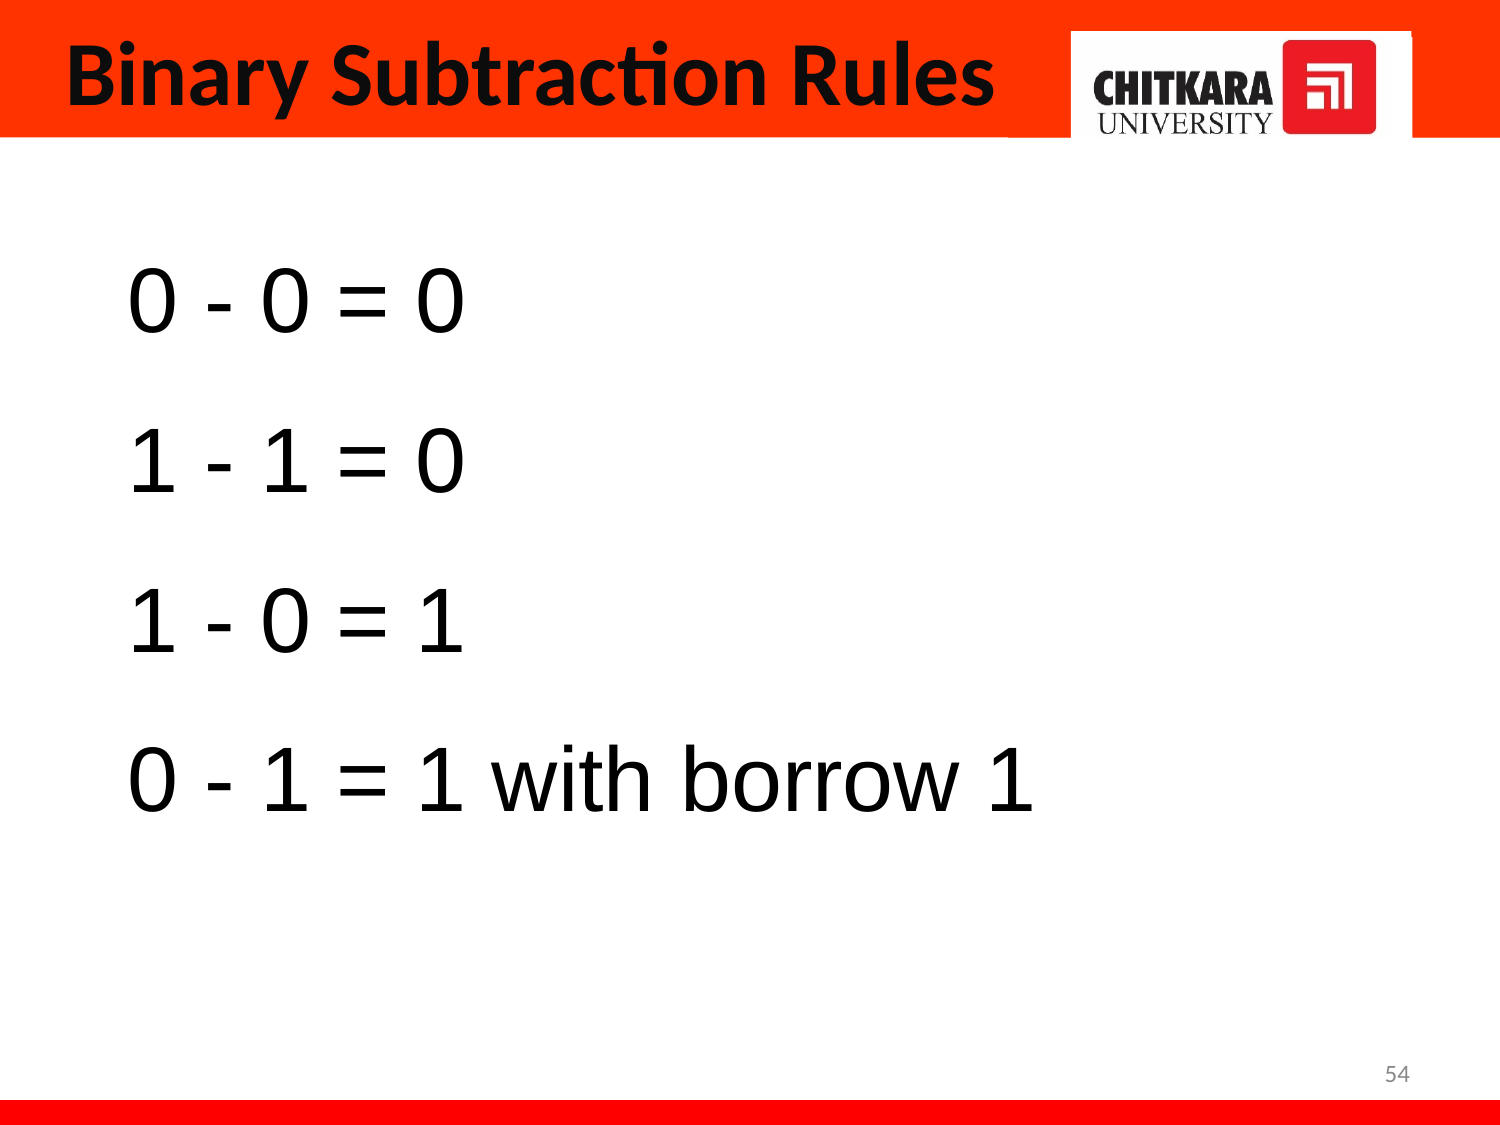

# Binary Subtraction Rules

0 - 0 = 0
1 - 1 = 0
1 - 0 = 1
0 - 1 = 1 with borrow 1
54